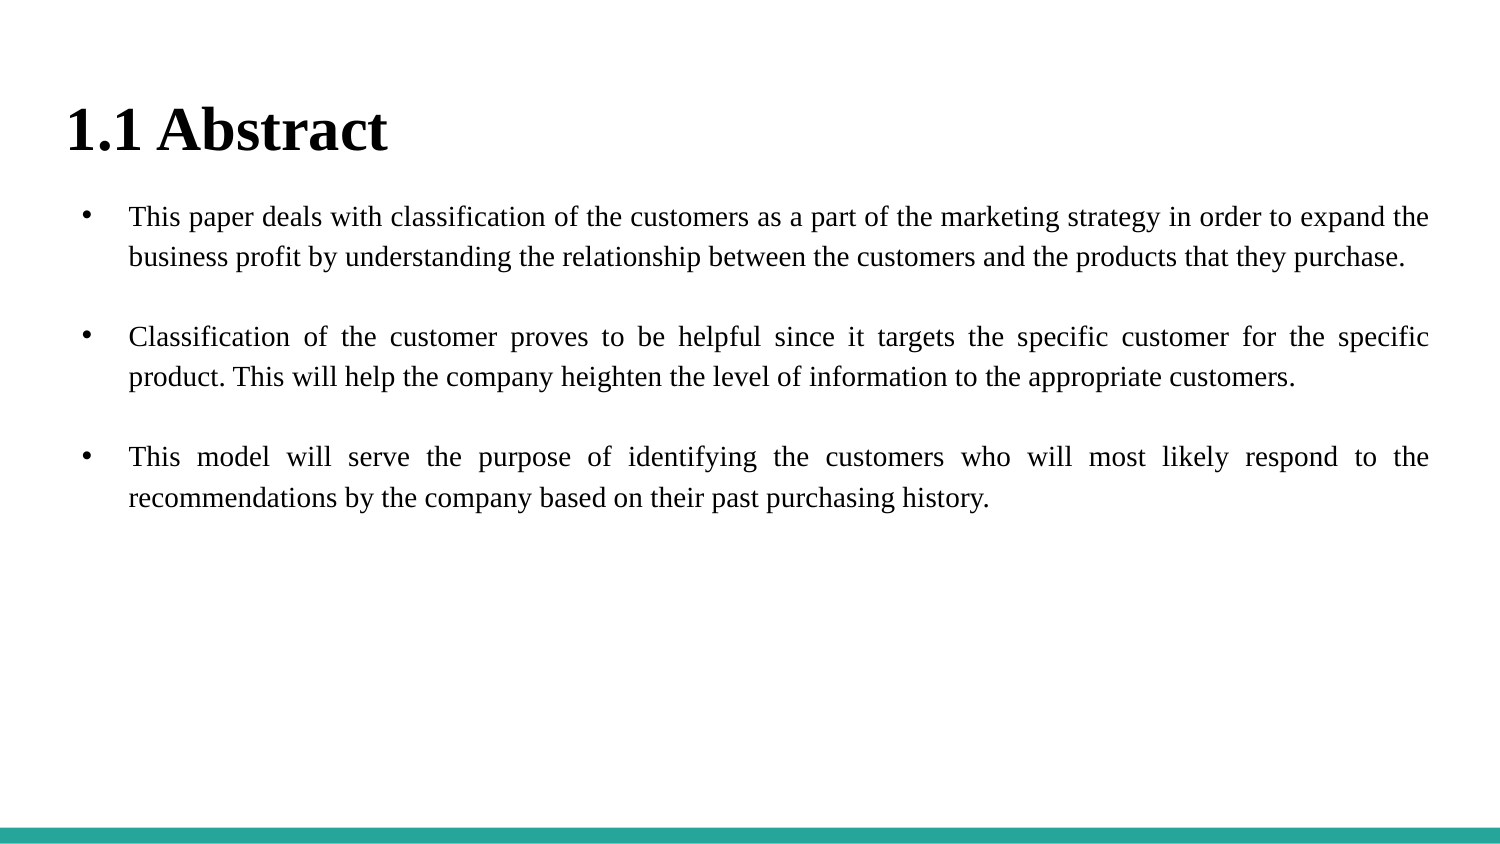

1.1 Abstract
This paper deals with classification of the customers as a part of the marketing strategy in order to expand the business profit by understanding the relationship between the customers and the products that they purchase.

Classification of the customer proves to be helpful since it targets the specific customer for the specific product. This will help the company heighten the level of information to the appropriate customers.

This model will serve the purpose of identifying the customers who will most likely respond to the recommendations by the company based on their past purchasing history.